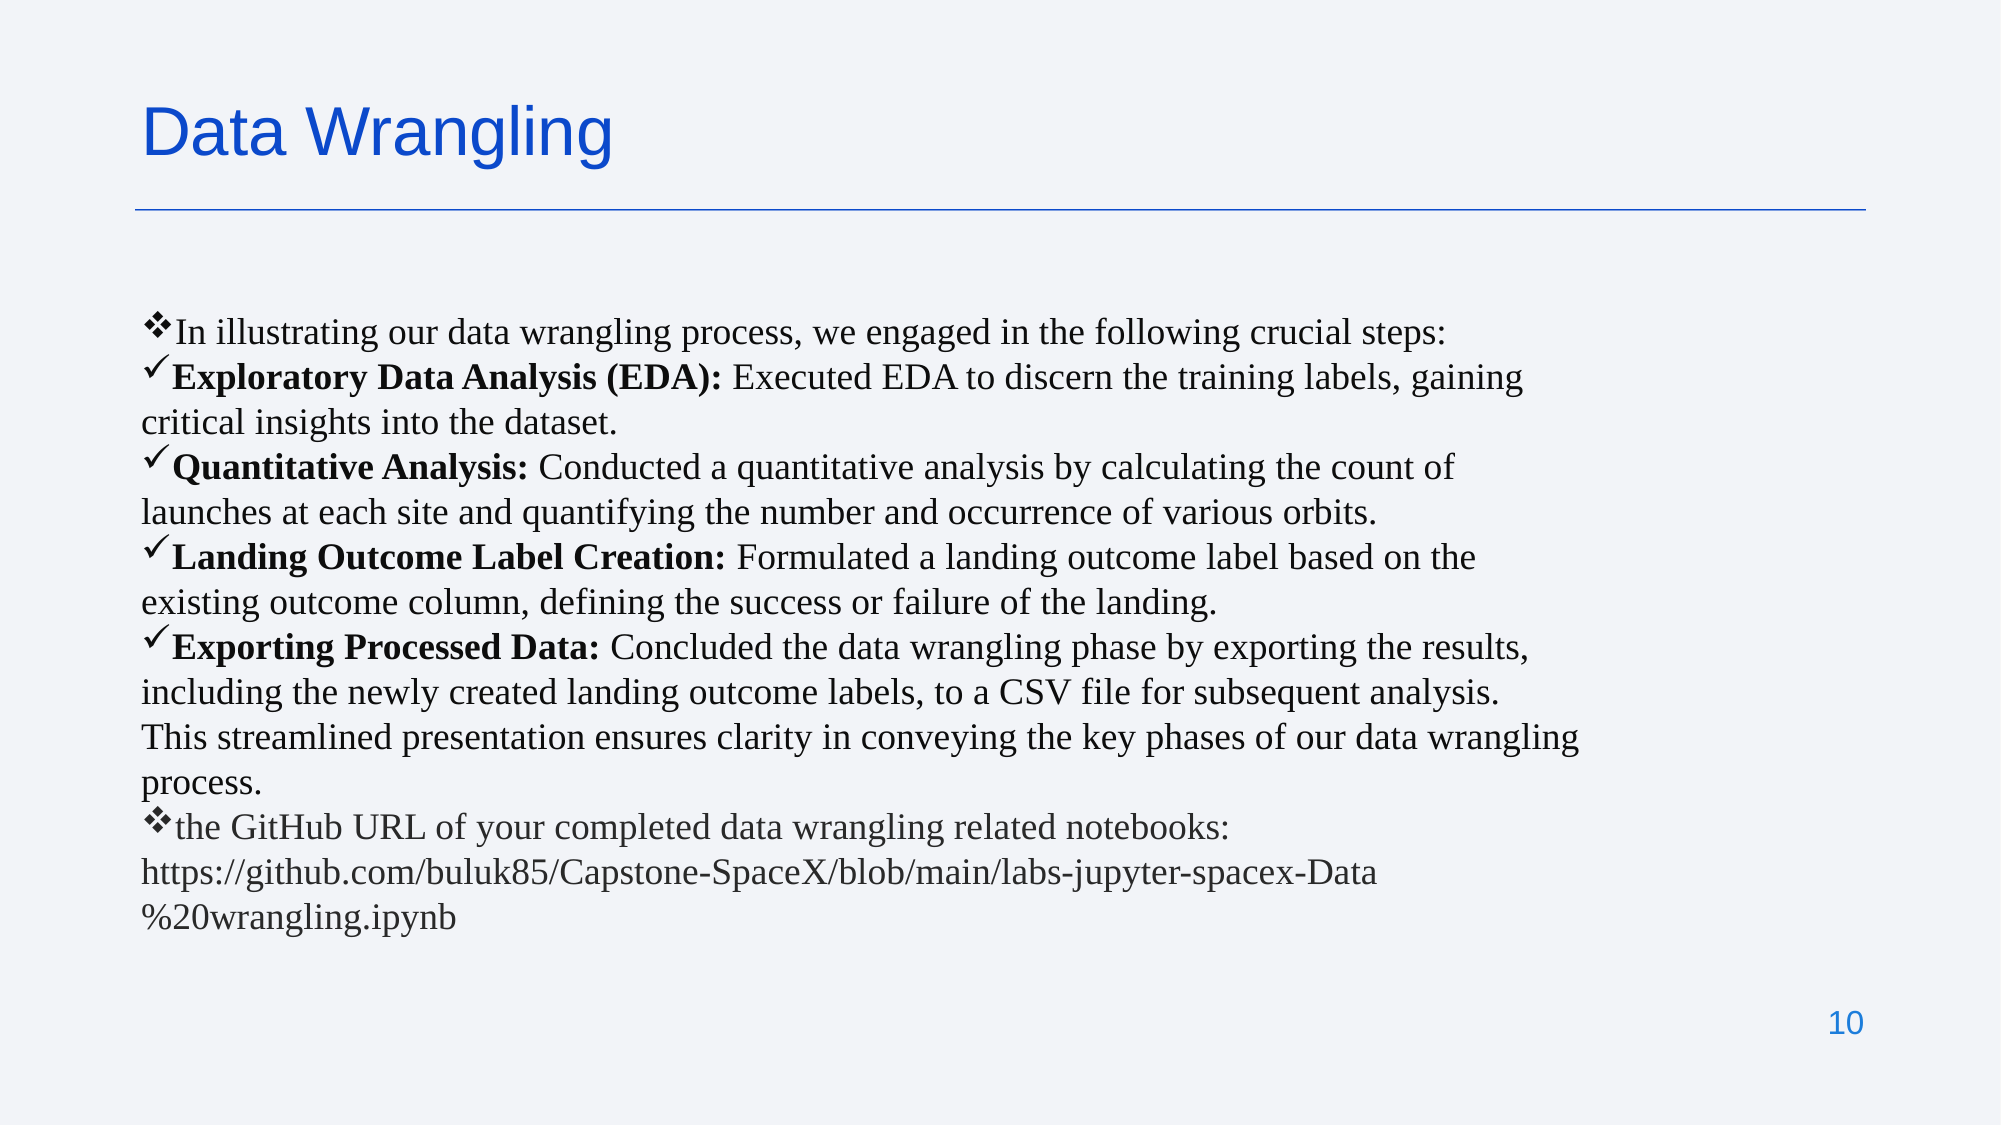

Data Wrangling
In illustrating our data wrangling process, we engaged in the following crucial steps:
Exploratory Data Analysis (EDA): Executed EDA to discern the training labels, gaining critical insights into the dataset.
Quantitative Analysis: Conducted a quantitative analysis by calculating the count of launches at each site and quantifying the number and occurrence of various orbits.
Landing Outcome Label Creation: Formulated a landing outcome label based on the existing outcome column, defining the success or failure of the landing.
Exporting Processed Data: Concluded the data wrangling phase by exporting the results, including the newly created landing outcome labels, to a CSV file for subsequent analysis.
This streamlined presentation ensures clarity in conveying the key phases of our data wrangling process.
the GitHub URL of your completed data wrangling related notebooks: https://github.com/buluk85/Capstone-SpaceX/blob/main/labs-jupyter-spacex-Data%20wrangling.ipynb

10